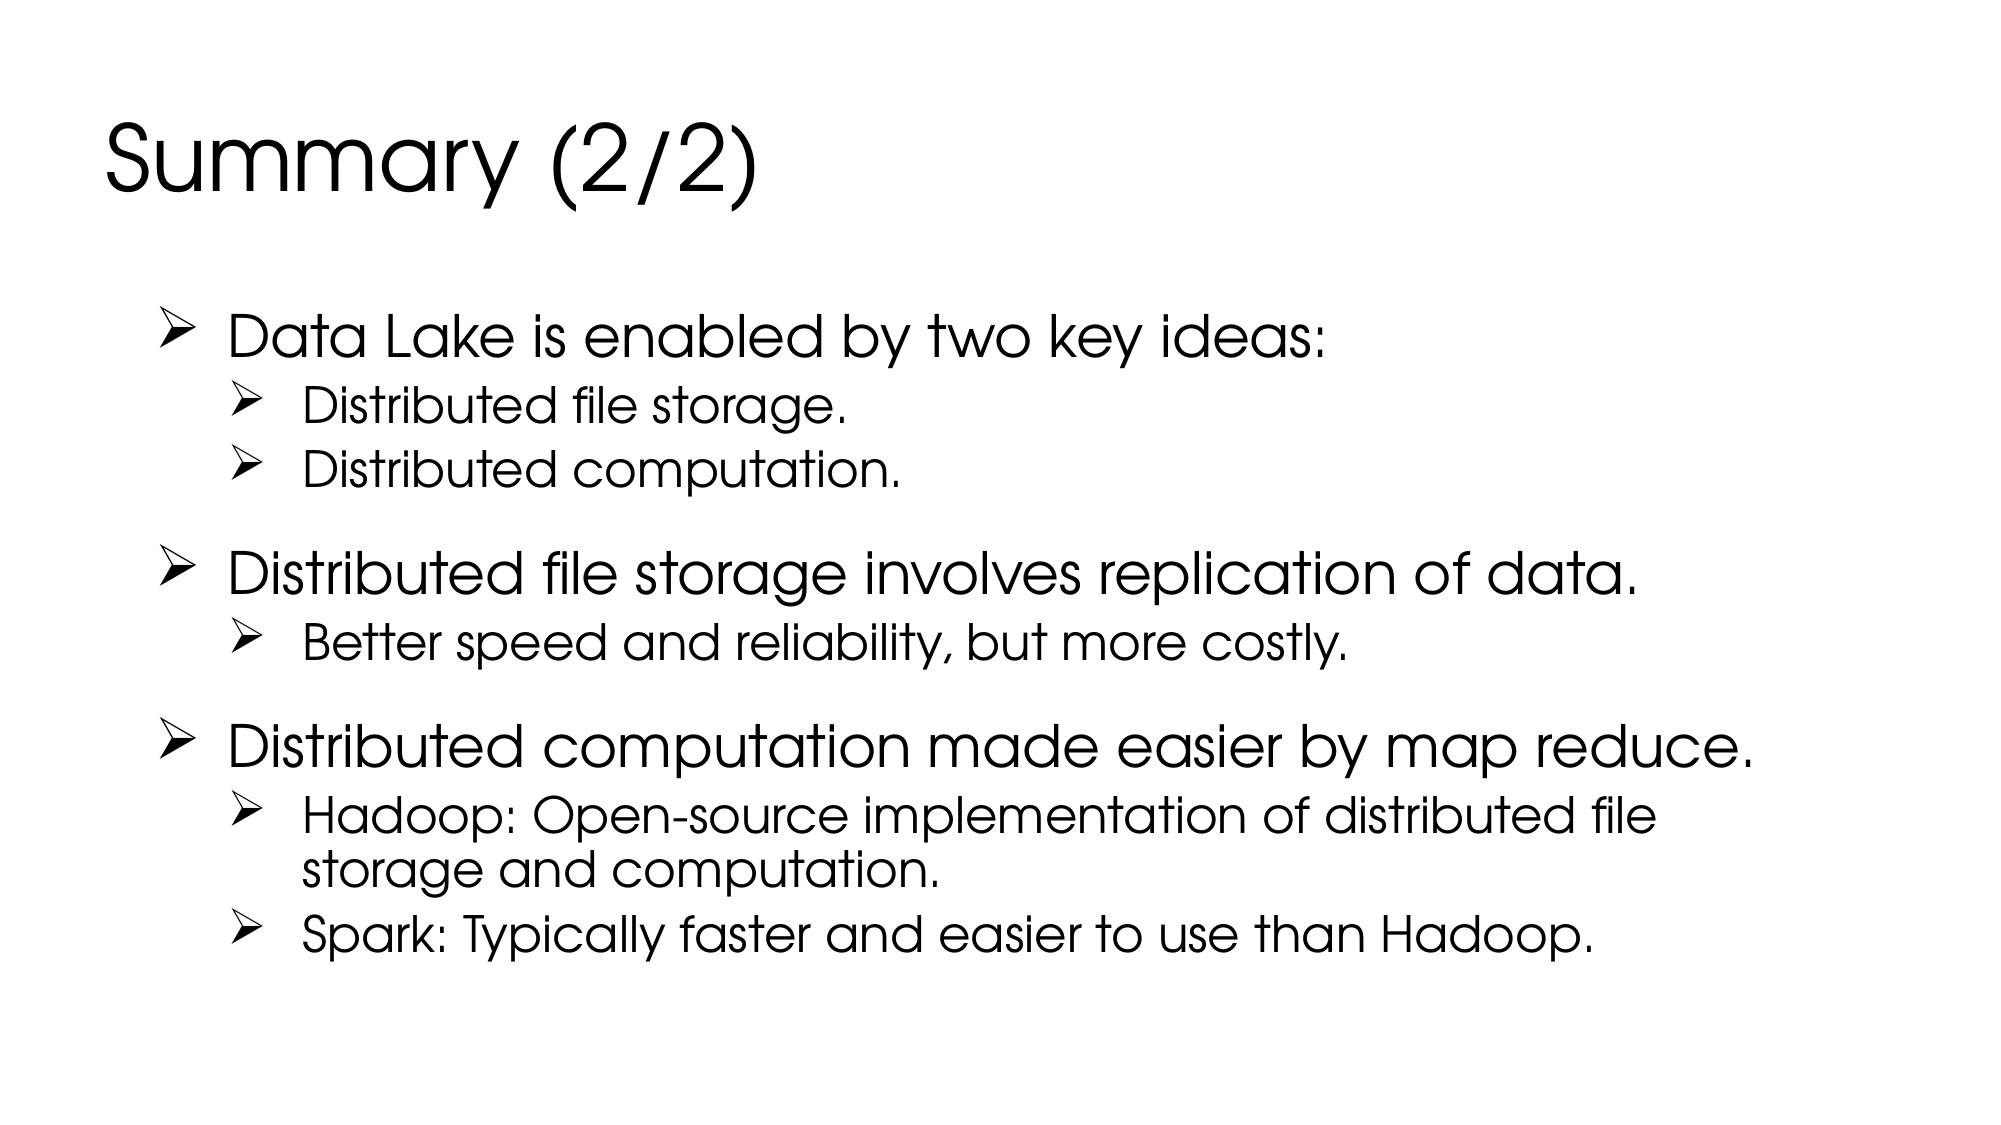

# Summary (2/2)
Data Lake is enabled by two key ideas:
Distributed file storage.
Distributed computation.
Distributed file storage involves replication of data.
Better speed and reliability, but more costly.
Distributed computation made easier by map reduce.
Hadoop: Open-source implementation of distributed file storage and computation.
Spark: Typically faster and easier to use than Hadoop.